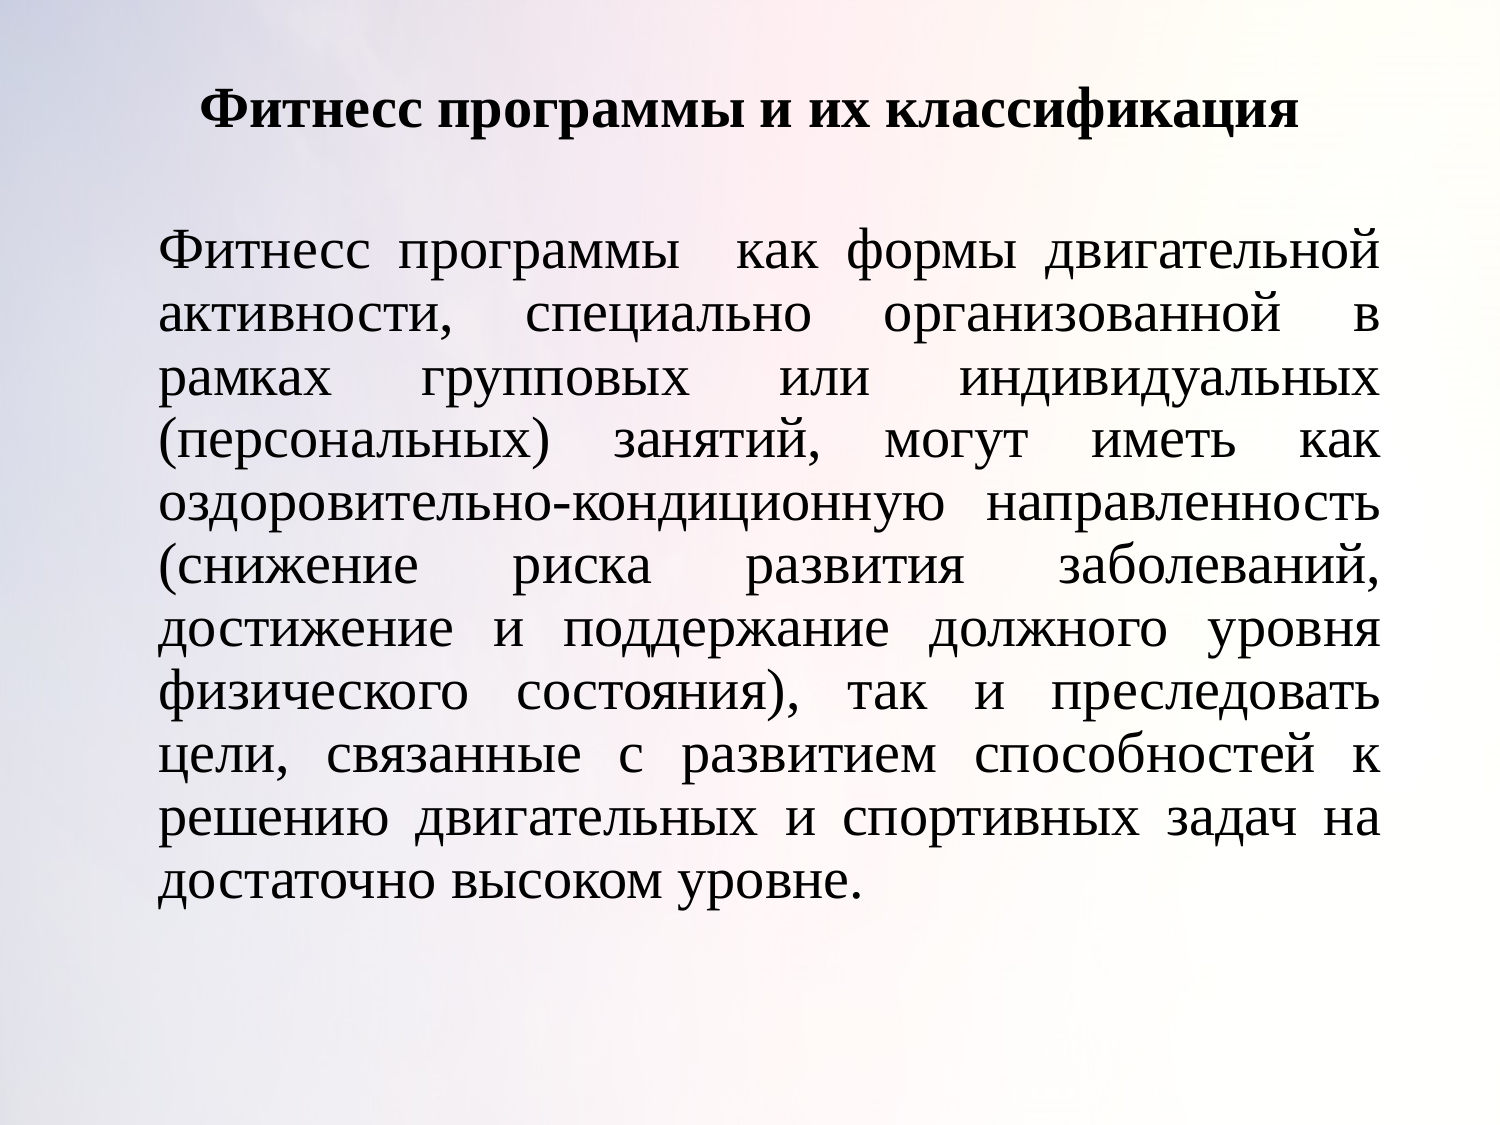

# Фитнесс программы и их классификация
	Фитнесс программы  как формы двигательной активности, специально организованной в рамках групповых или индивидуальных (персональных) занятий, могут иметь как оздоровительно-кондиционную направленность (снижение риска развития заболеваний, достижение и поддержание должного уровня физического состояния), так и преследовать цели, связанные с развитием способностей к решению двигательных и спортивных задач на достаточно высоком уровне.